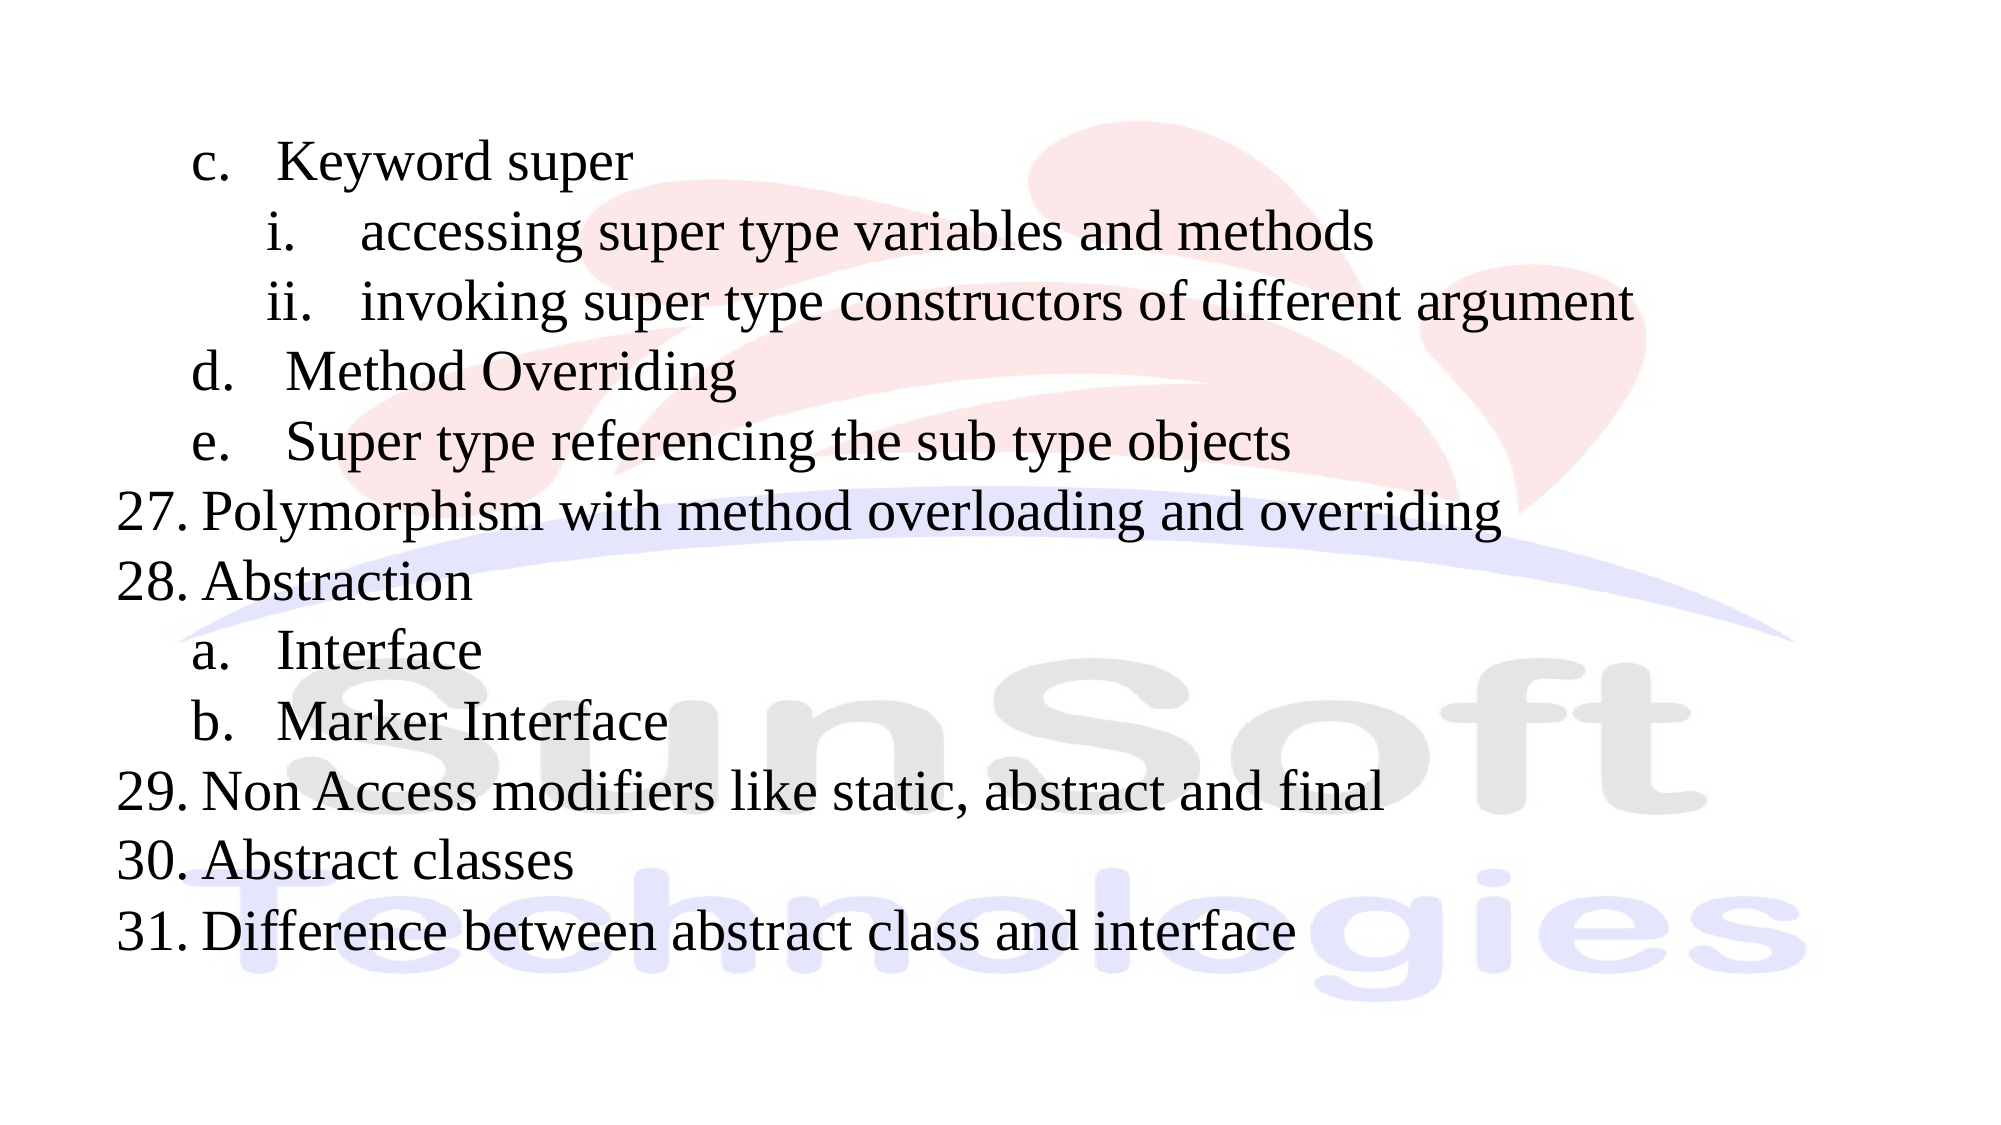

Keyword super
accessing super type variables and methods
invoking super type constructors of different argument
Method Overriding
Super type referencing the sub type objects
Polymorphism with method overloading and overriding
Abstraction
Interface
Marker Interface
Non Access modifiers like static, abstract and final
Abstract classes
Difference between abstract class and interface